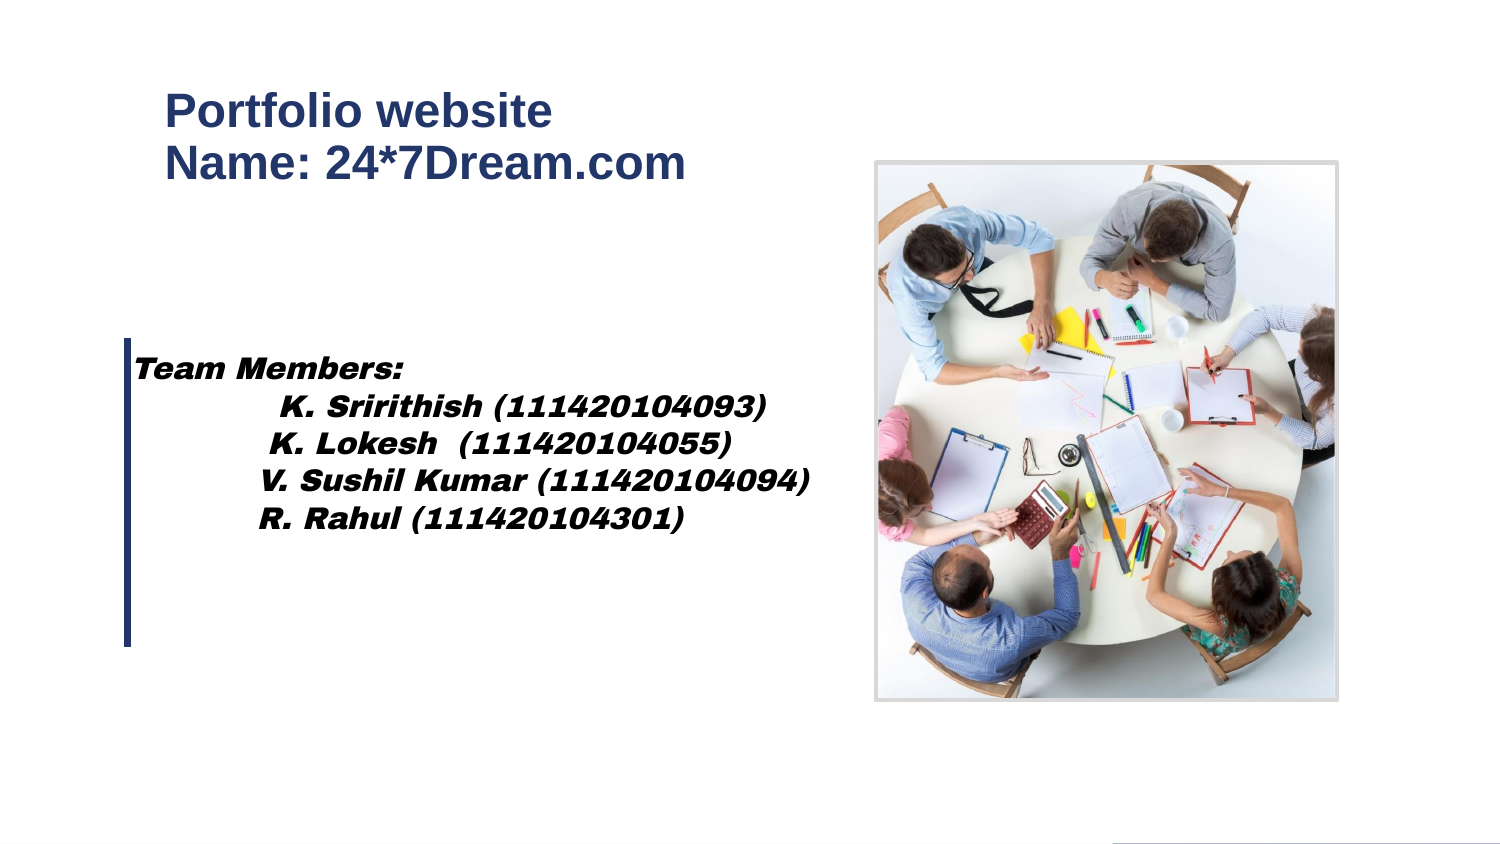

# Portfolio website Name: 24*7Dream.com
Team Members:
              K. Sririthish (111420104093)
             K. Lokesh  (111420104055)
            V. Sushil Kumar (111420104094)
            R. Rahul (111420104301)